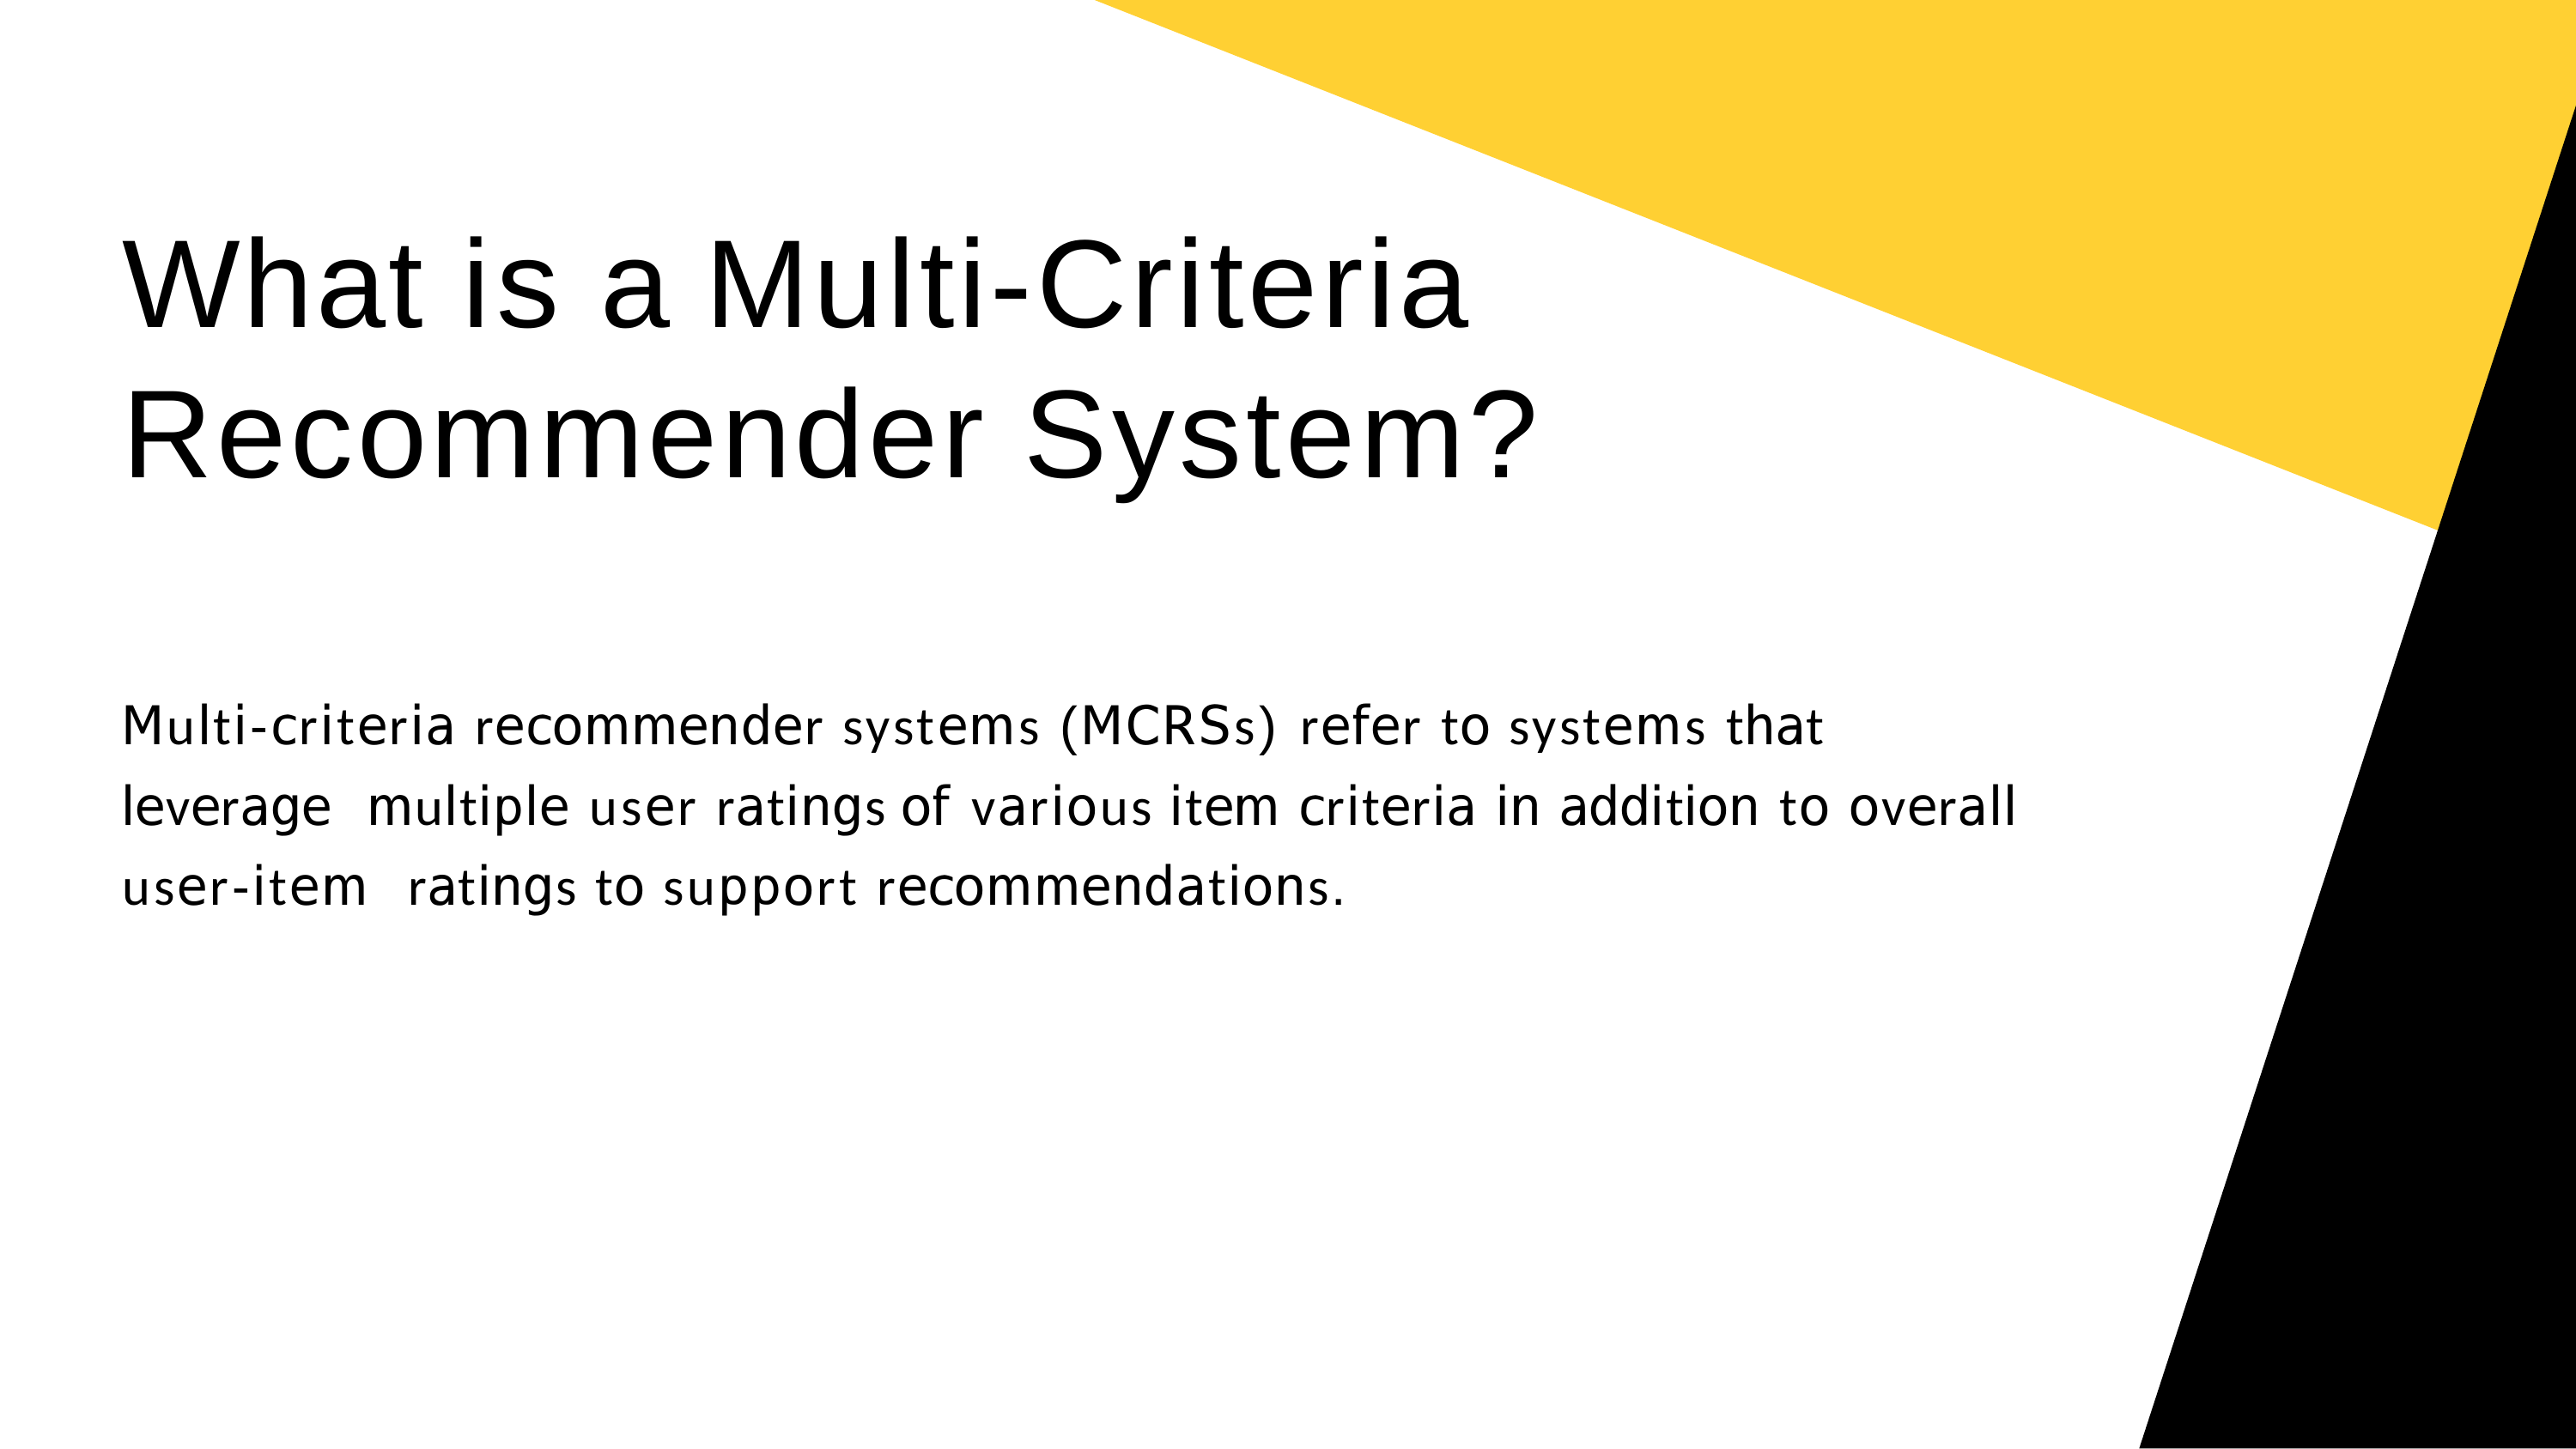

# What is a Multi-Criteria
Recommender System?
Multi-criteria recommender systems (MCRSs) refer to systems that leverage  multiple user ratings of various item criteria in addition to overall user-item  ratings to support recommendations.